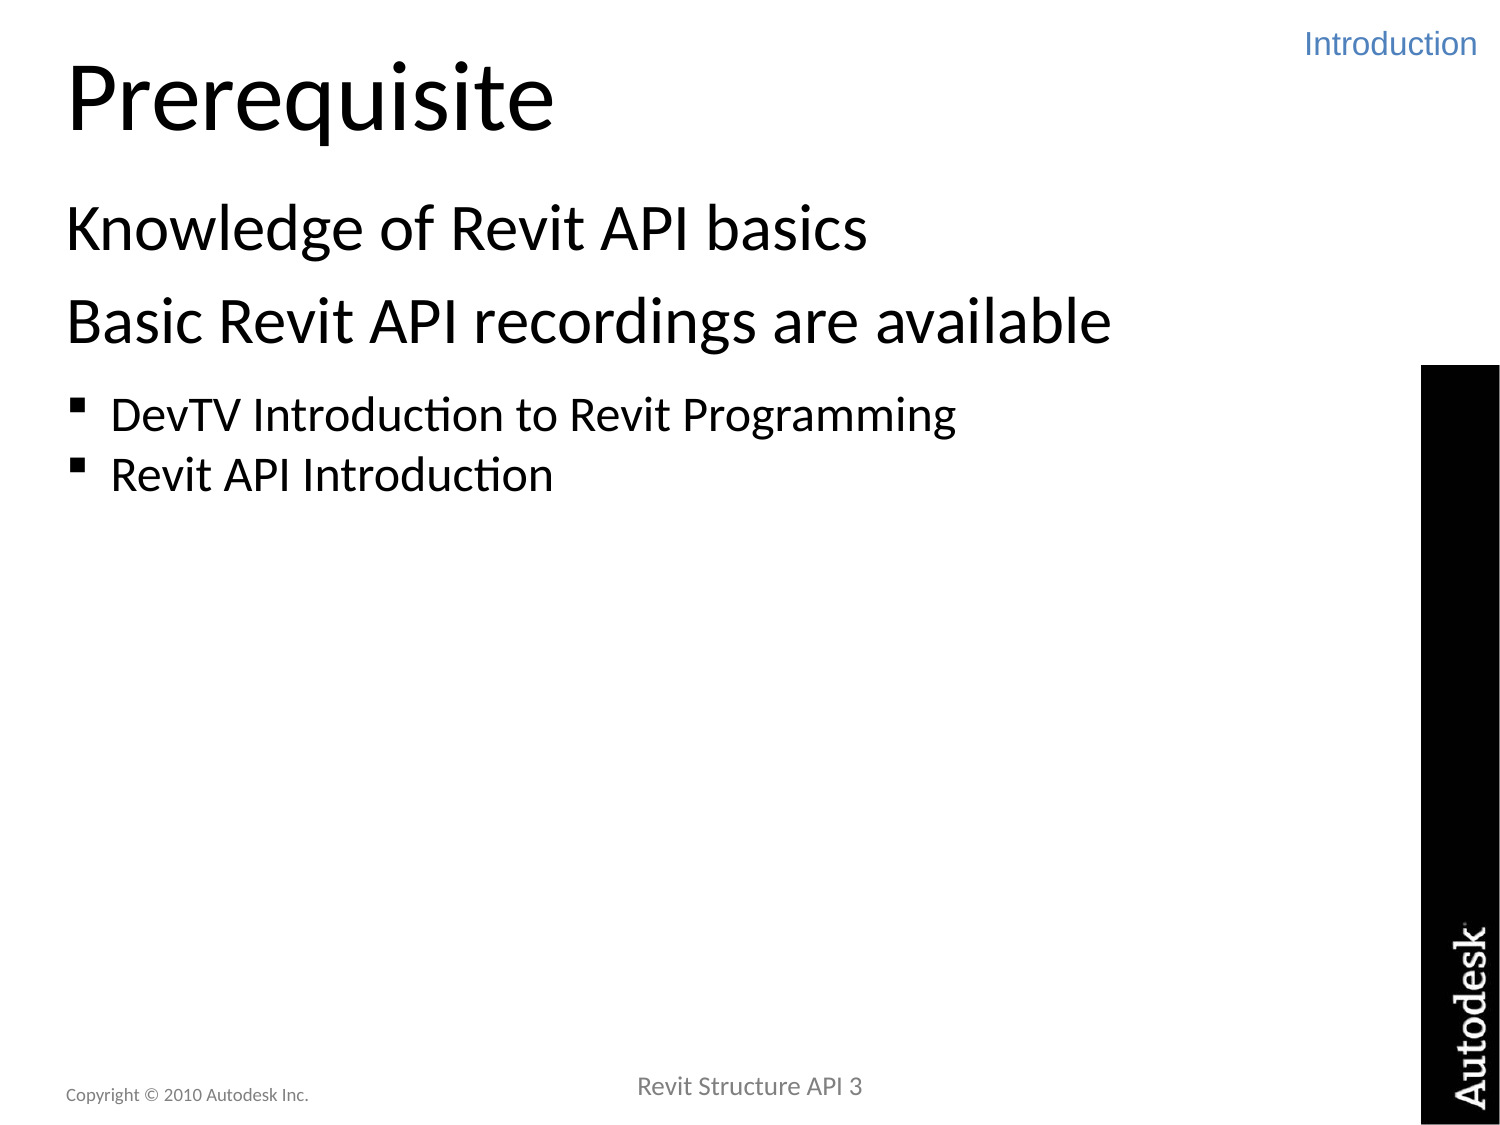

Introduction
# Prerequisite
Knowledge of Revit API basics
Basic Revit API recordings are available
DevTV Introduction to Revit Programming
Revit API Introduction